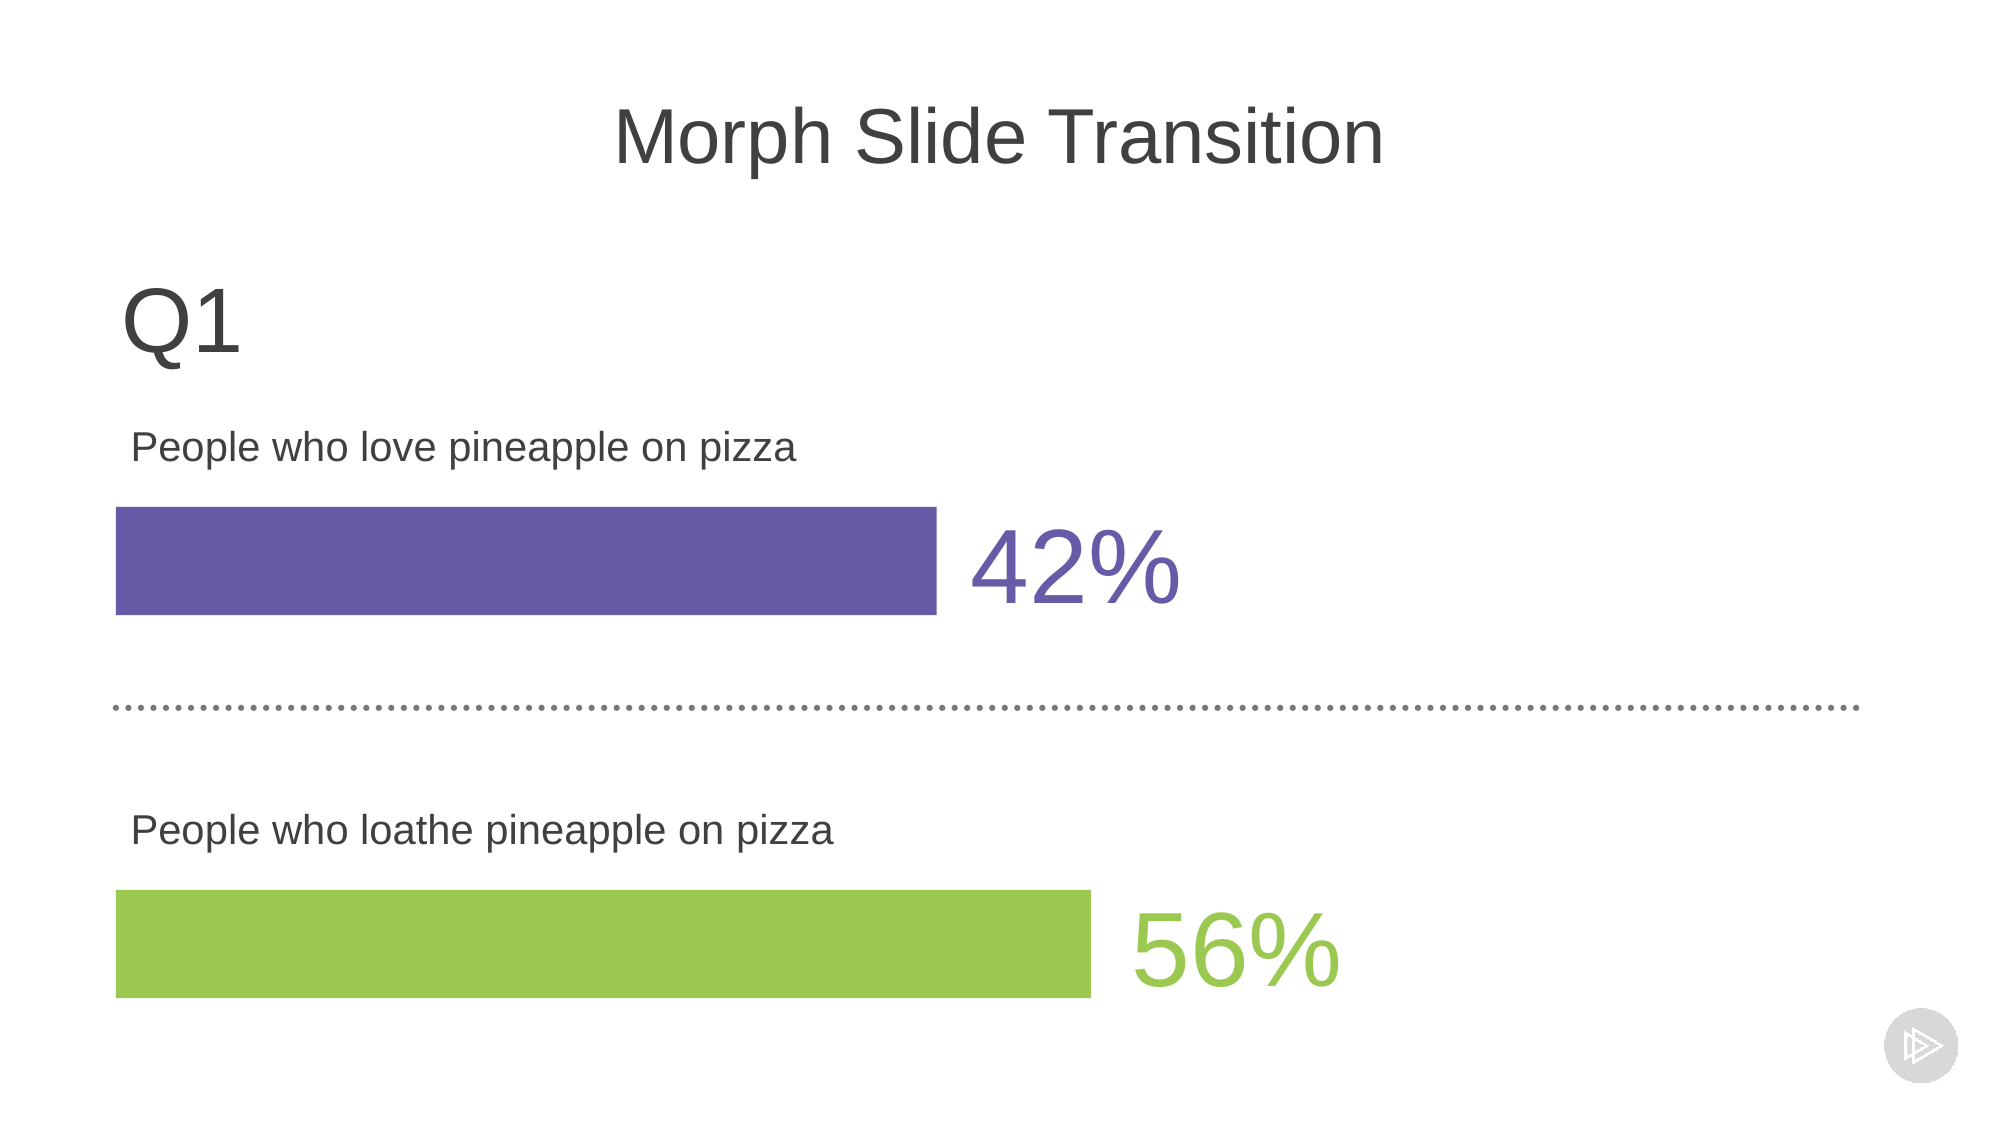

# Morph Slide Transition
Q1
People who love pineapple on pizza
42%

People who loathe pineapple on pizza
56%